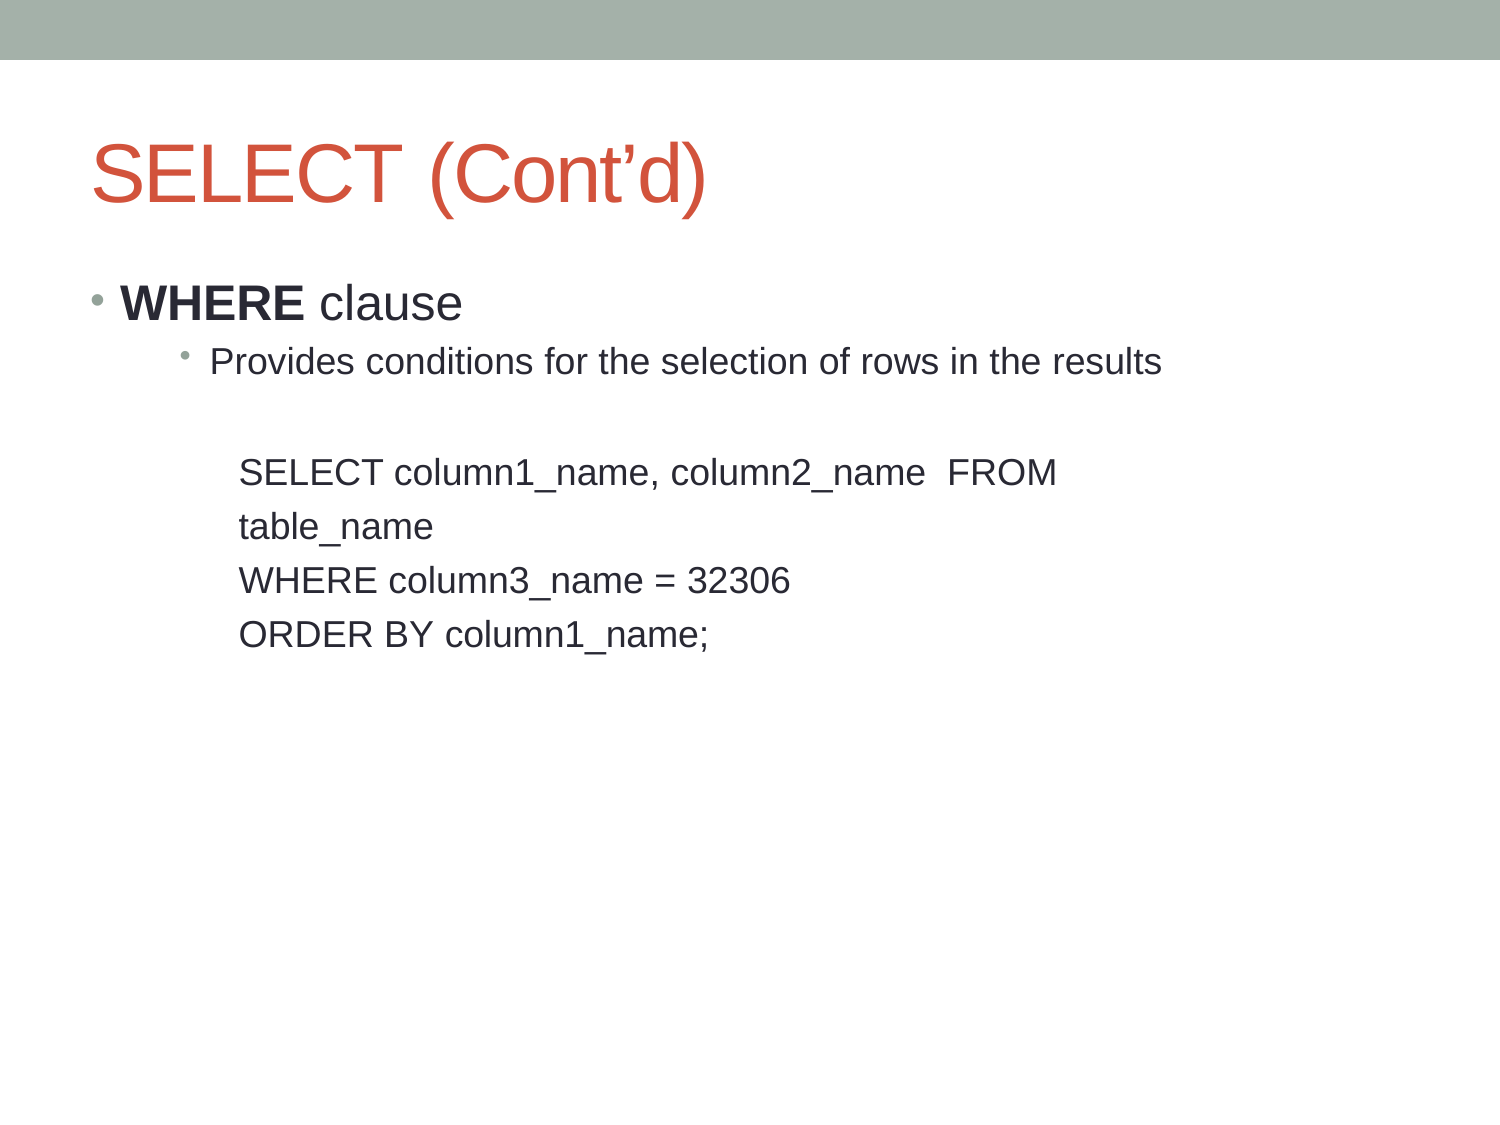

# SELECT (Cont’d)
WHERE clause
Provides conditions for the selection of rows in the results

SELECT column1_name, column2_name  FROM table_name
WHERE column3_name = 32306  ORDER BY column1_name;